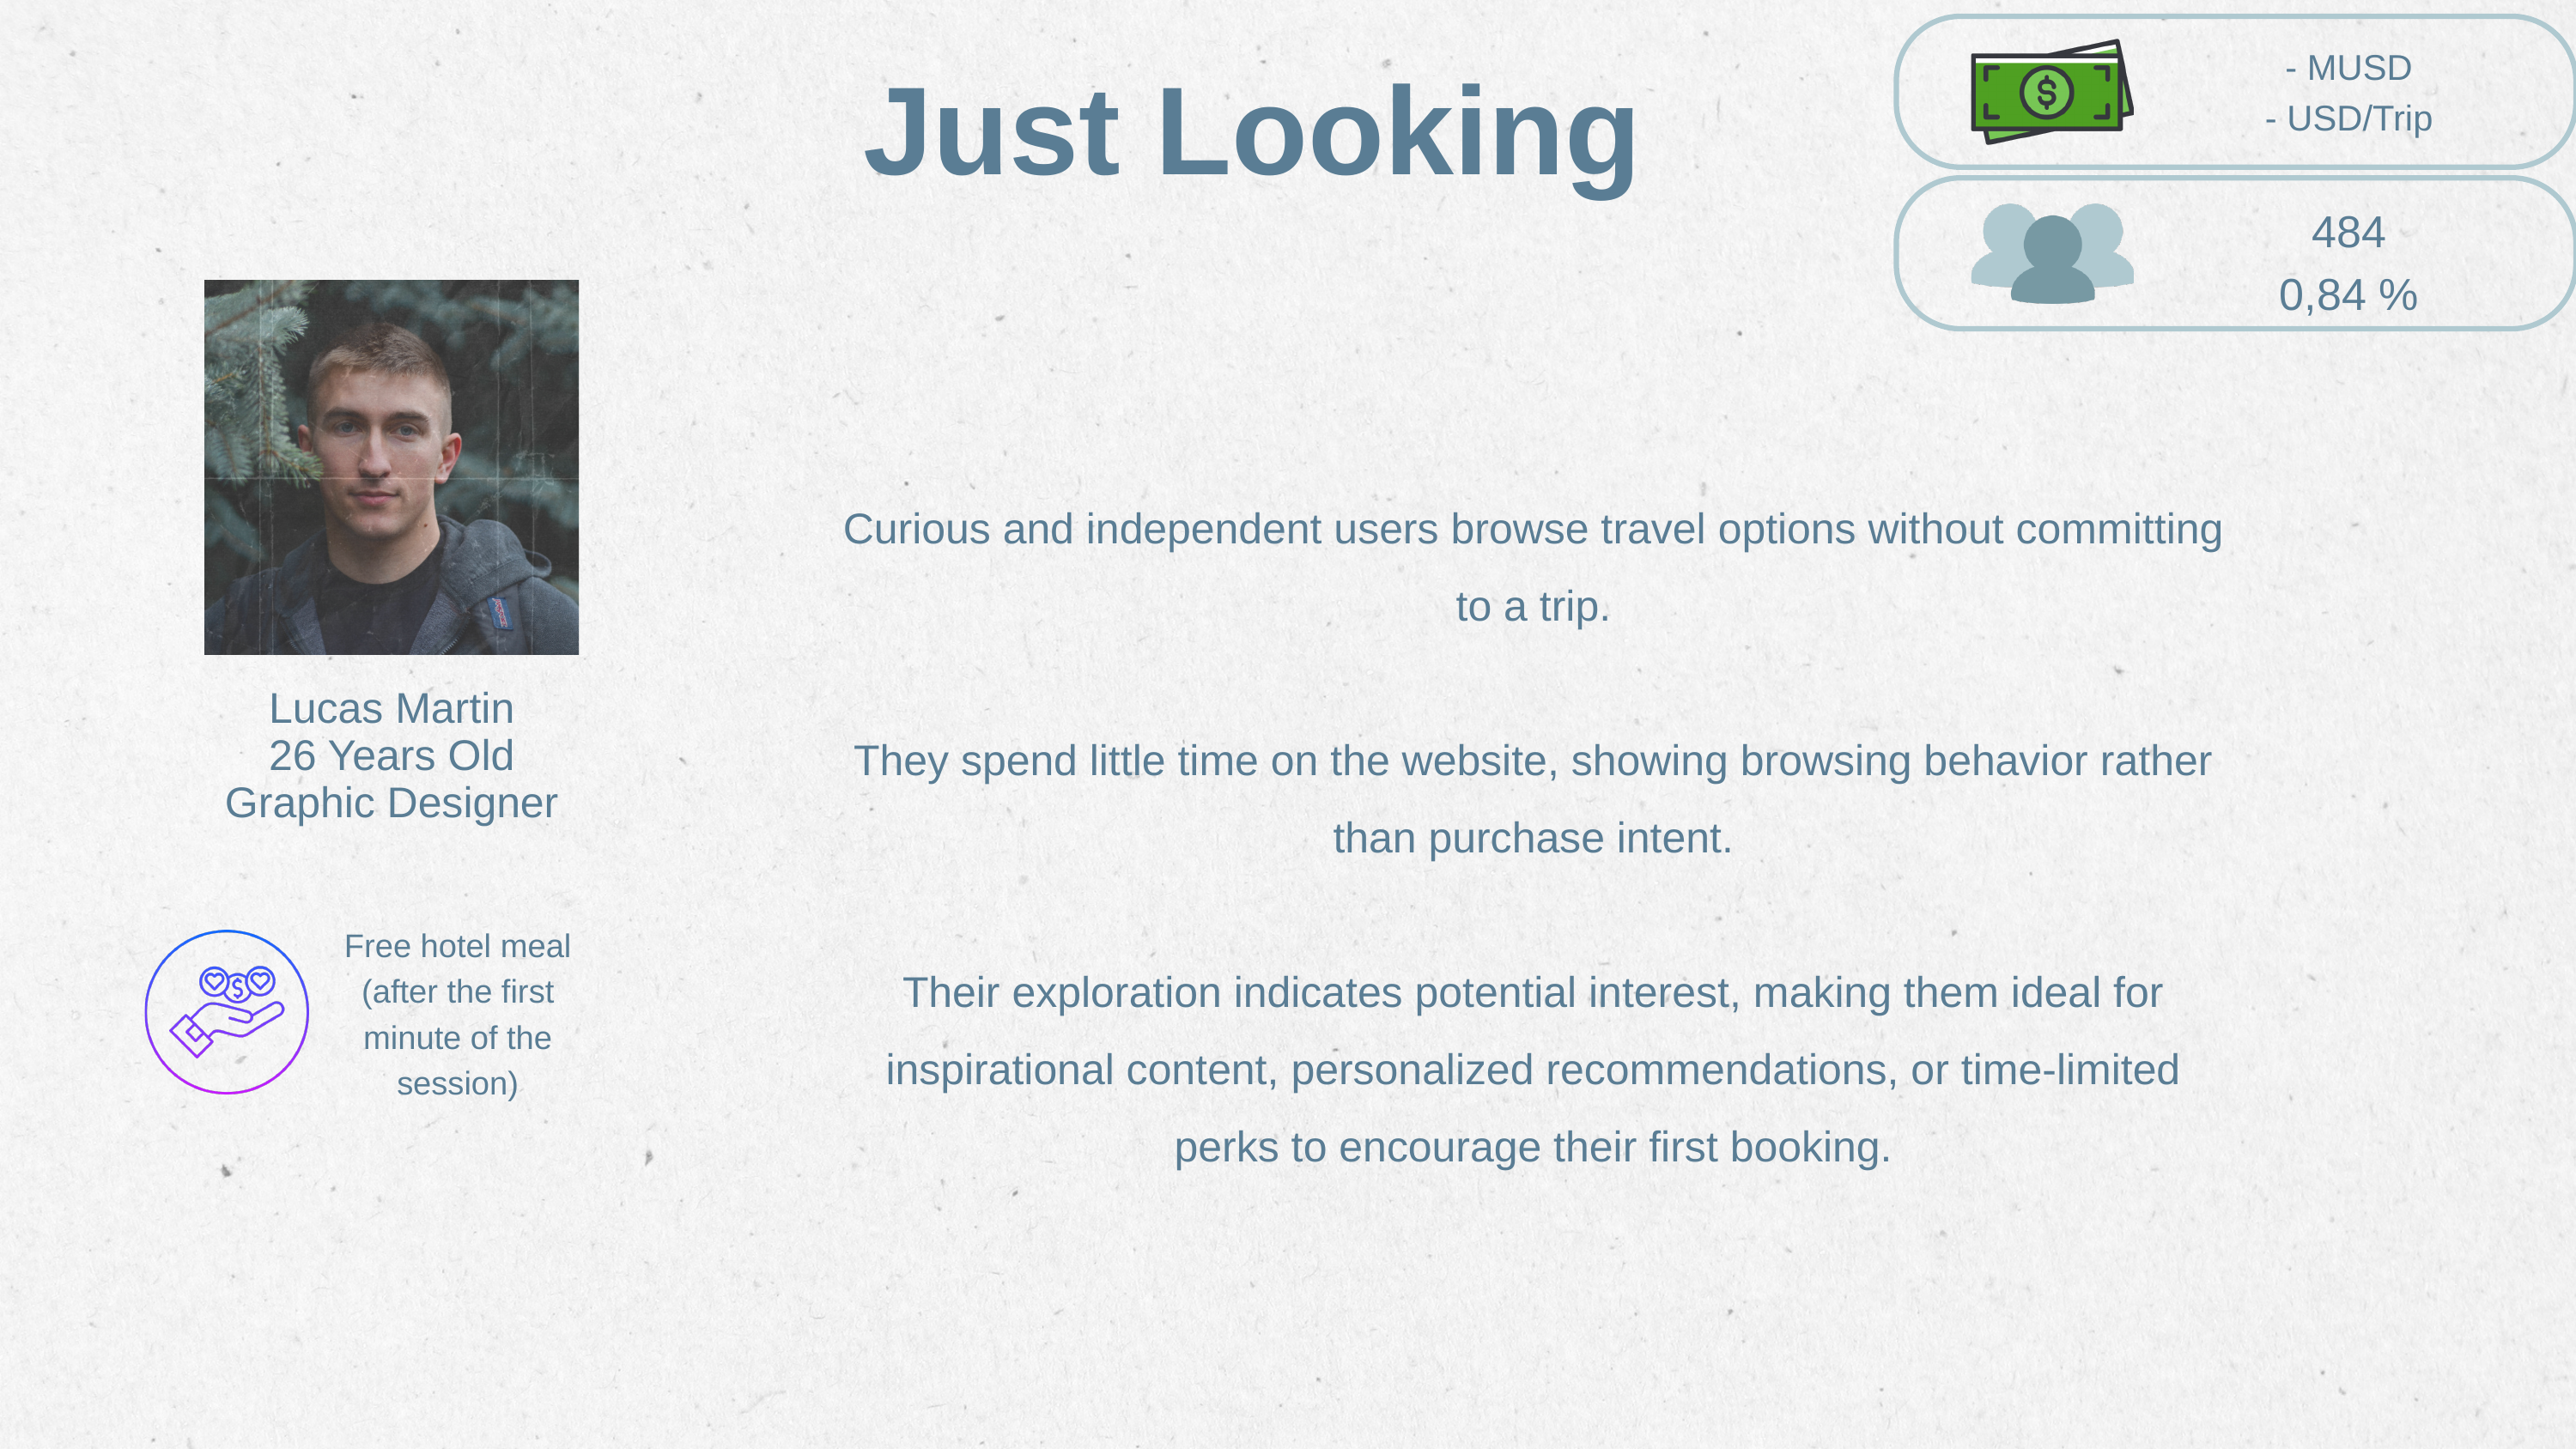

- MUSD
- USD/Trip

Just Looking

484
0,84 %

Curious and independent users browse travel options without committing to a trip.

They spend little time on the website, showing browsing behavior rather than purchase intent.

Their exploration indicates potential interest, making them ideal for inspirational content, personalized recommendations, or time-limited perks to encourage their first booking.
Lucas Martin
26 Years Old
Graphic Designer
Free hotel meal
(after the first minute of the session)